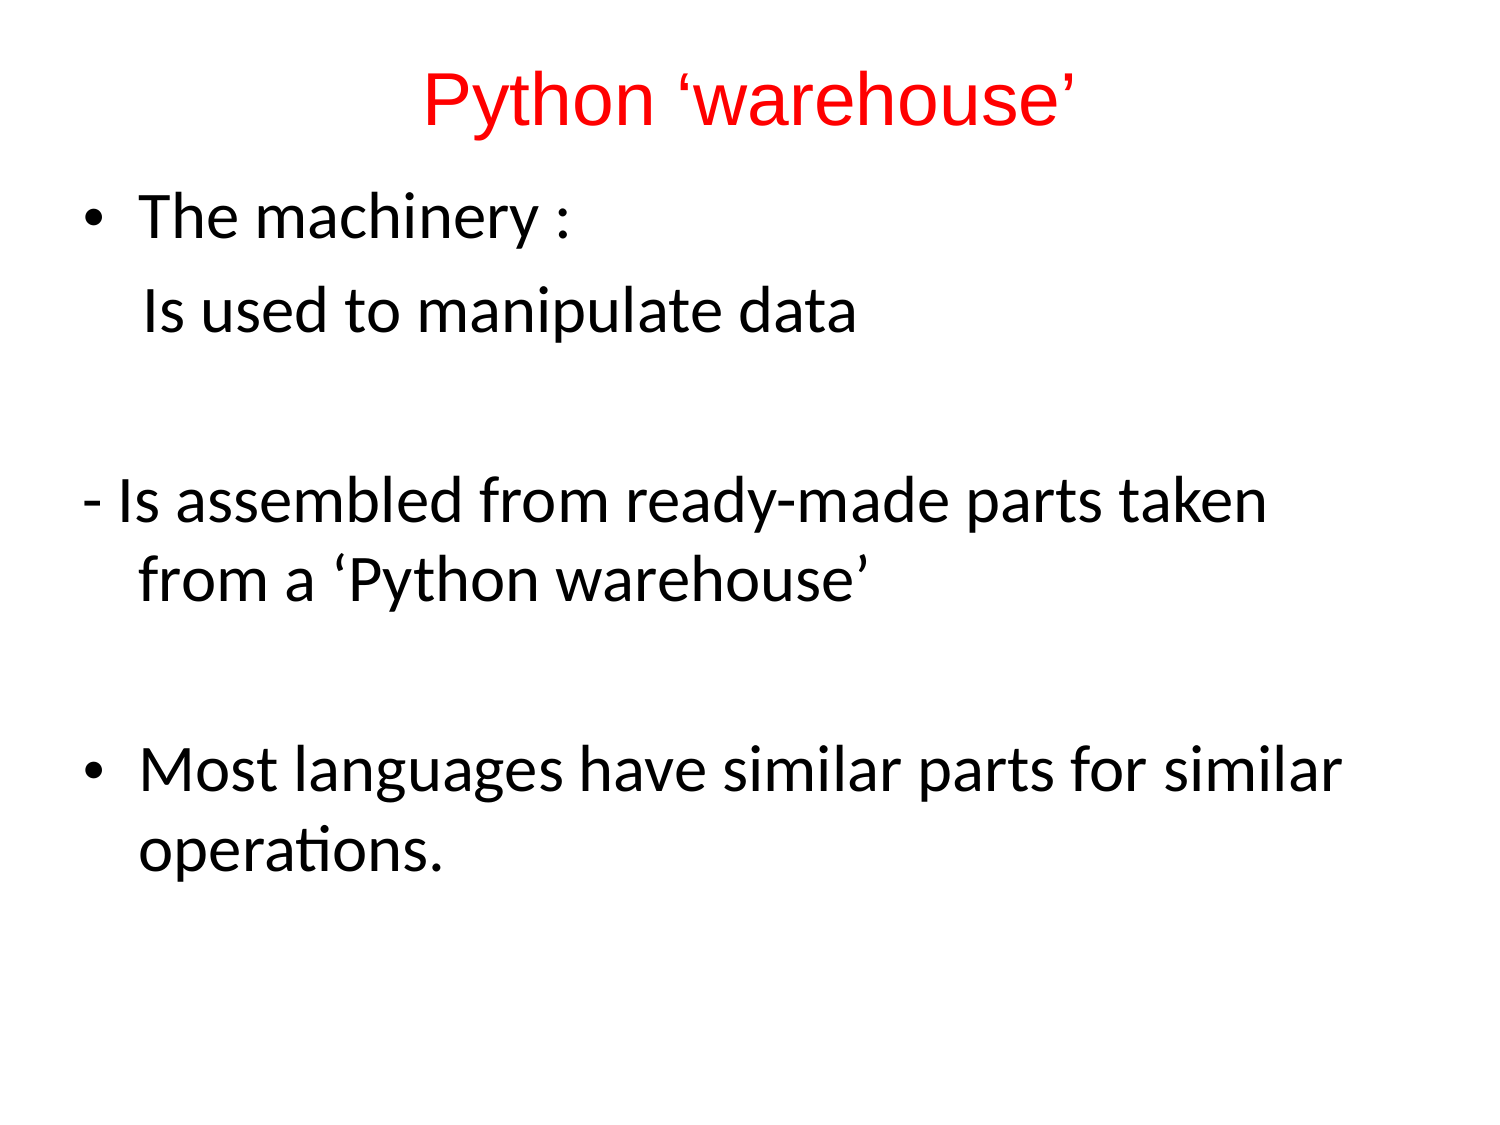

# Python ‘warehouse’
The machinery :
    Is used to manipulate data

- Is assembled from ready-made parts taken  from a ‘Python warehouse’

Most languages have similar parts for similar operations.
17